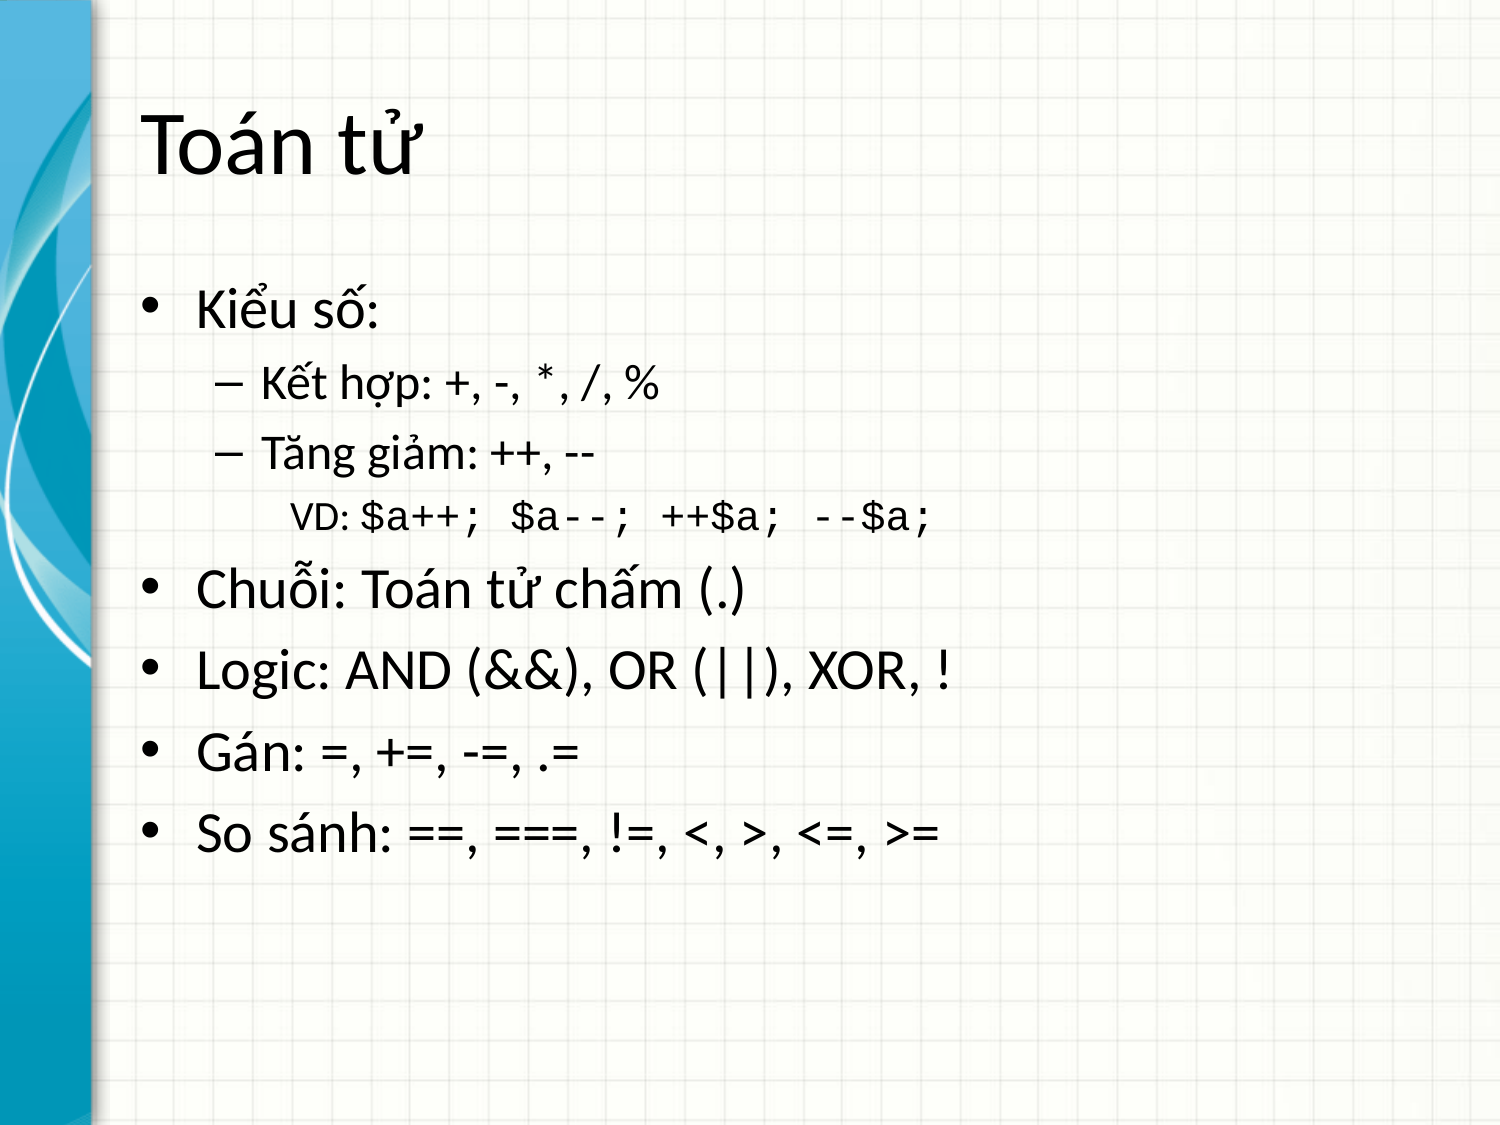

# Toán tử
Kiểu số:
Kết hợp: +, -, *, /, %
Tăng giảm: ++, --
VD: $a++; $a--; ++$a; --$a;
Chuỗi: Toán tử chấm (.)
Logic: AND (&&), OR (||), XOR, !
Gán: =, +=, -=, .=
So sánh: ==, ===, !=, <, >, <=, >=